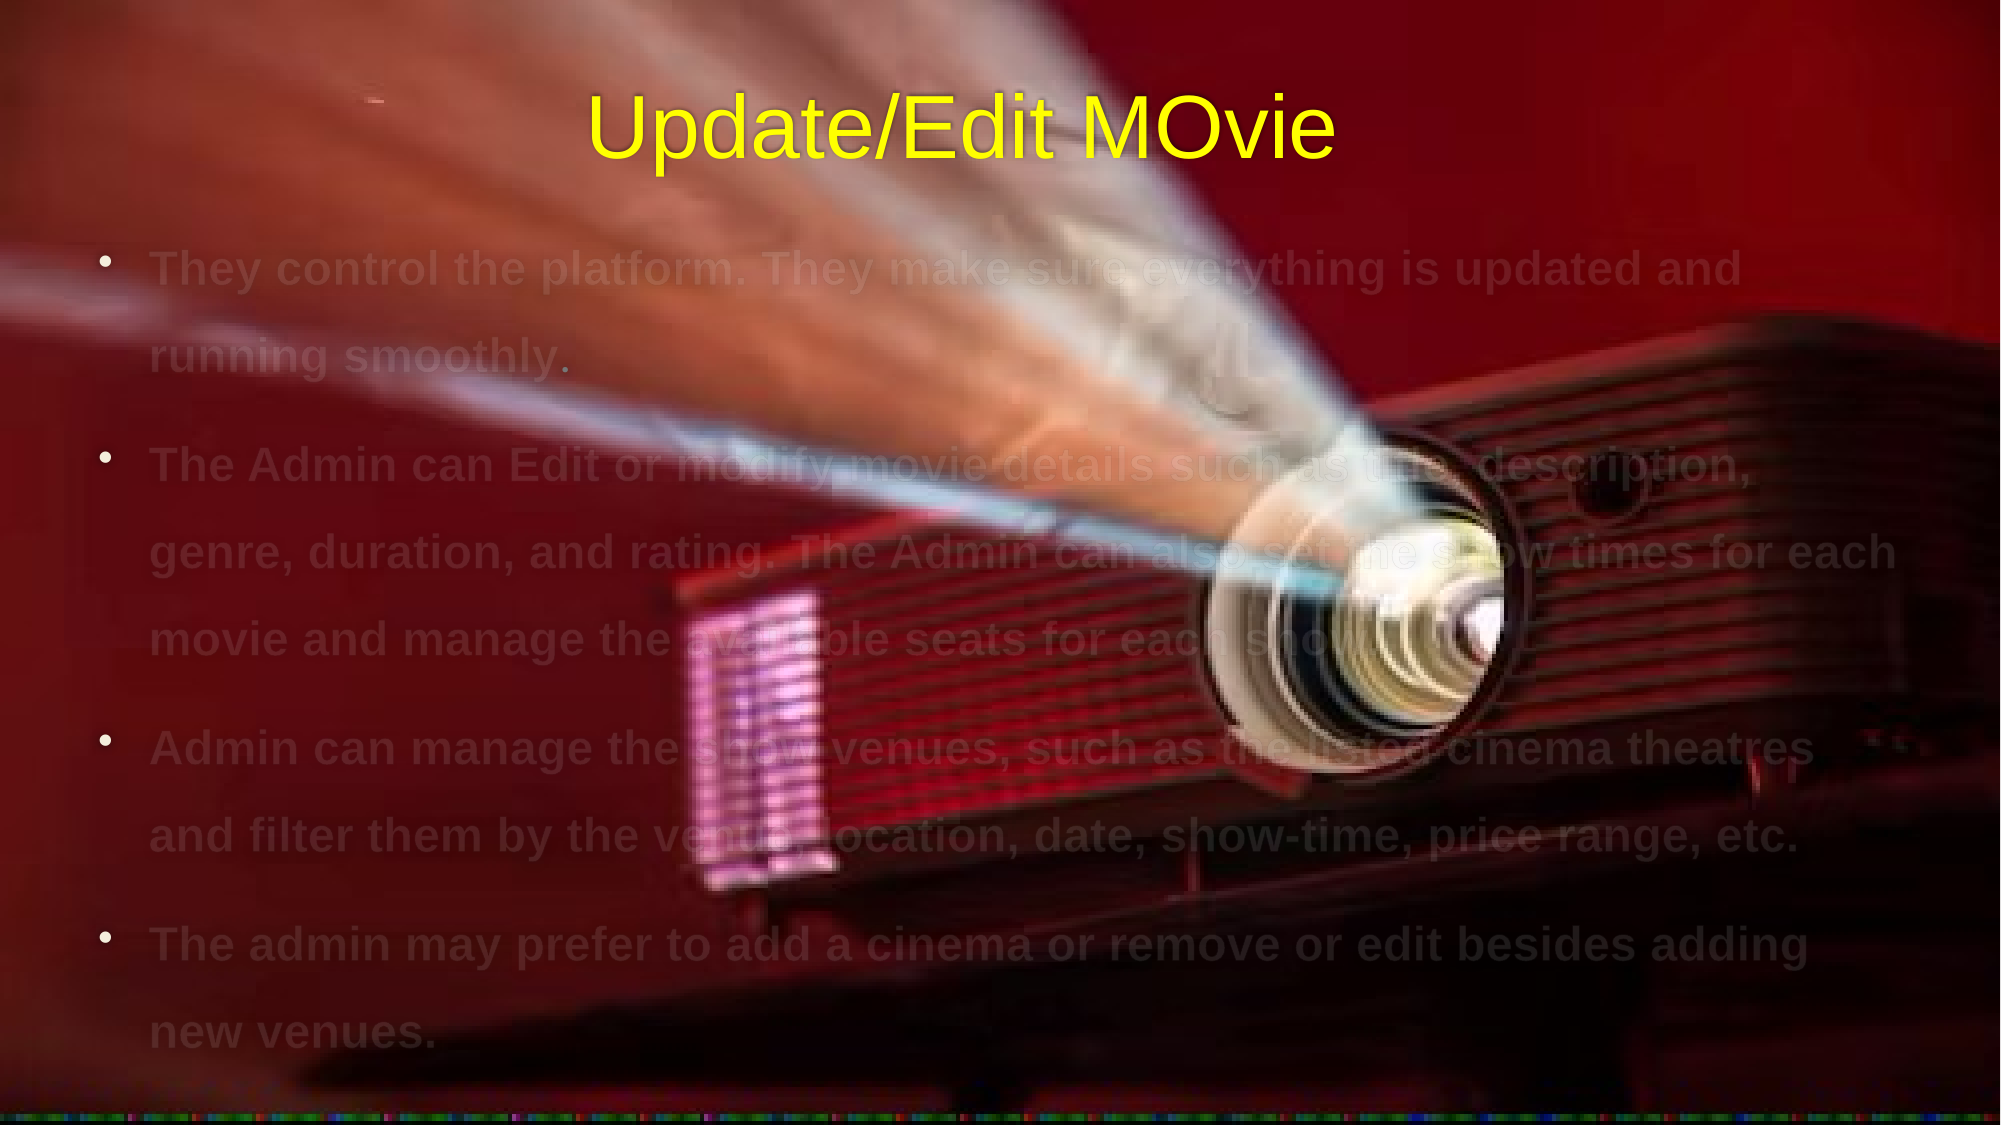

# Update/Edit MOvie
They control the platform. They make sure everything is updated and running smoothly.
The Admin can Edit or modify movie details such as title, description, genre, duration, and rating. The Admin can also set the show times for each movie and manage the available seats for each show.
Admin can manage the show venues, such as the listed cinema theatres and filter them by the venue, location, date, show-time, price range, etc.
The admin may prefer to add a cinema or remove or edit besides adding new venues.